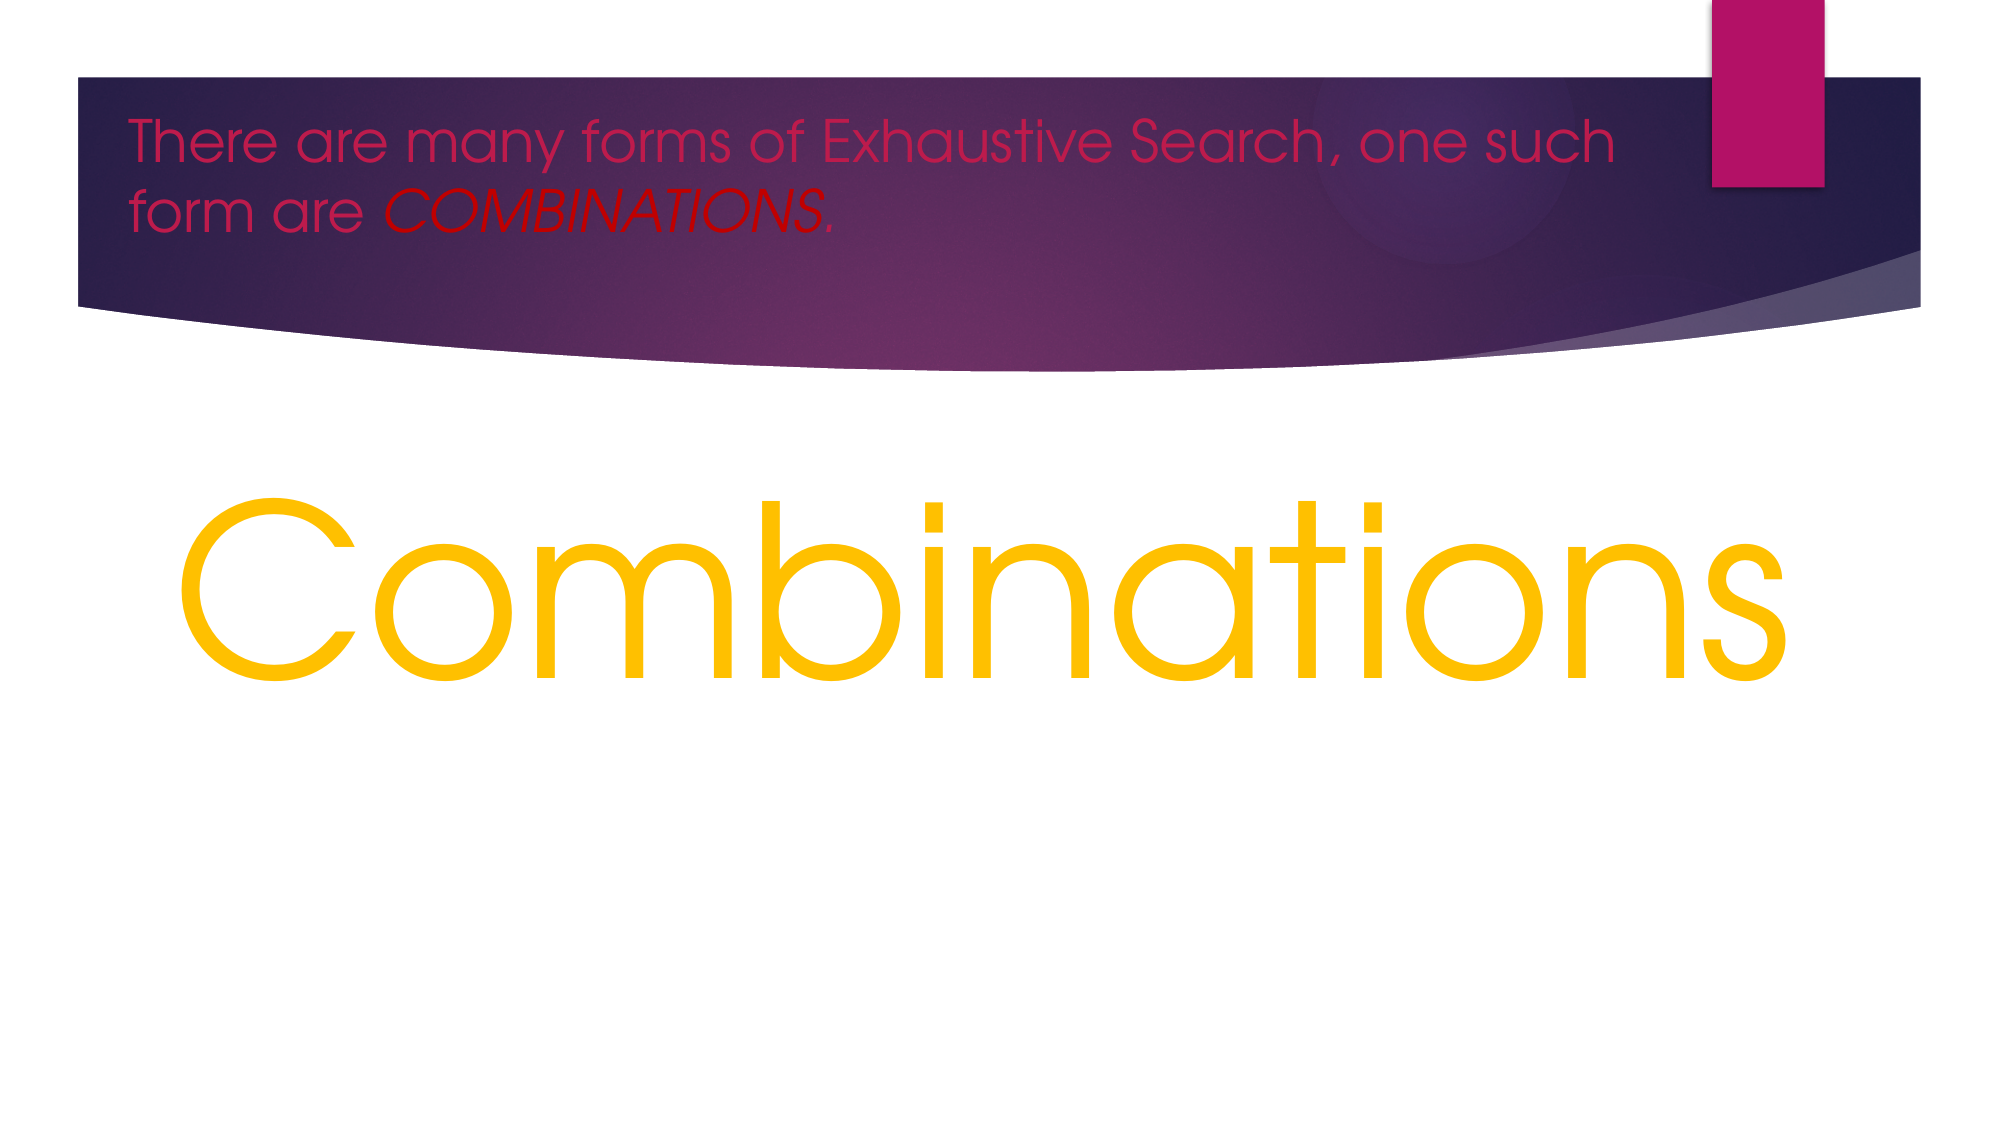

There are many forms of Exhaustive Search, one such form are COMBINATIONS.
Combinations